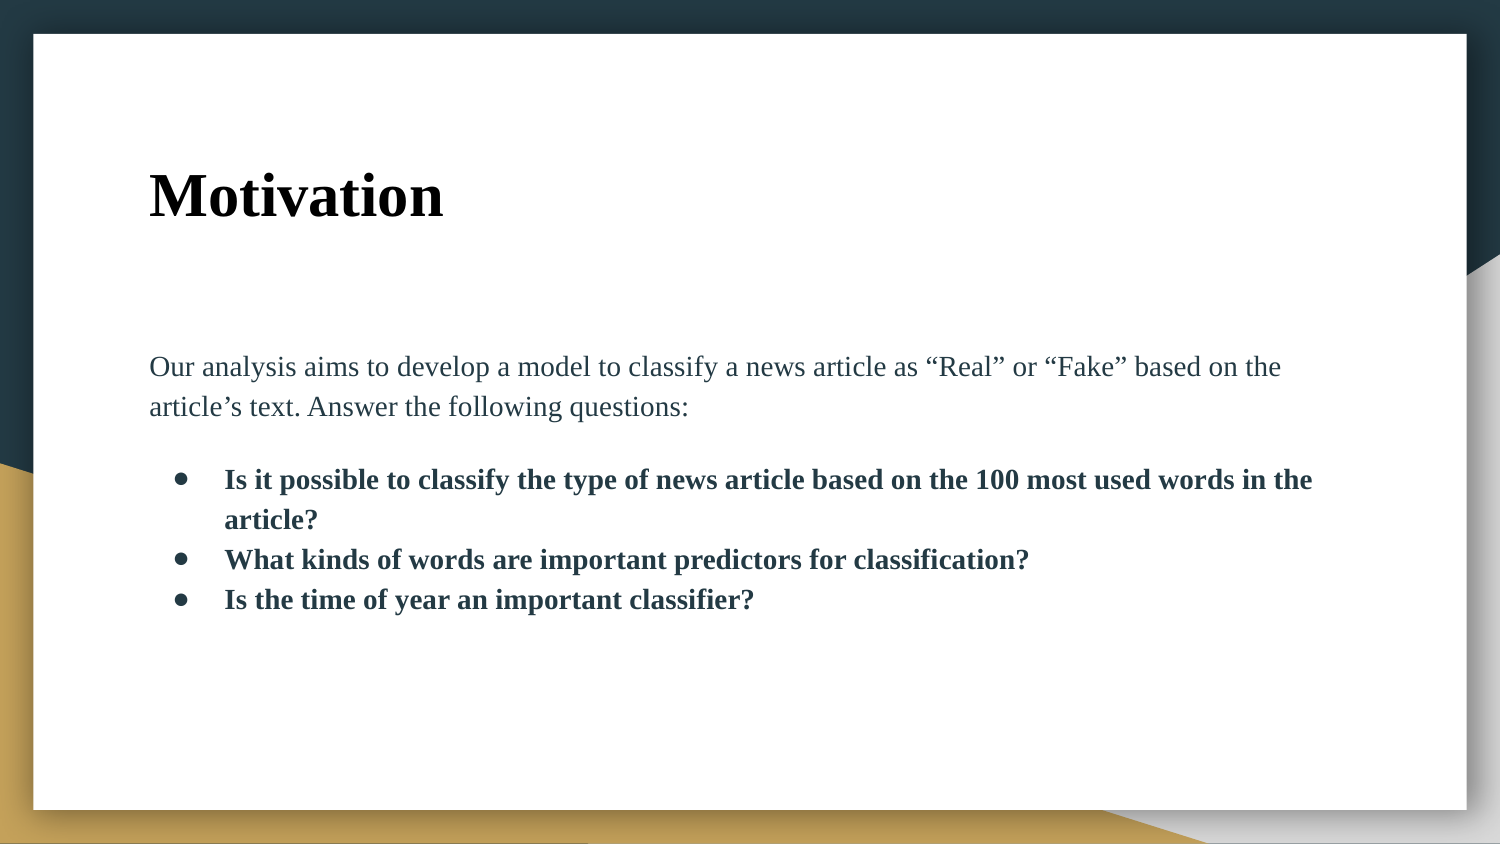

# Motivation
Our analysis aims to develop a model to classify a news article as “Real” or “Fake” based on the article’s text. Answer the following questions:
Is it possible to classify the type of news article based on the 100 most used words in the article?
What kinds of words are important predictors for classification?
Is the time of year an important classifier?